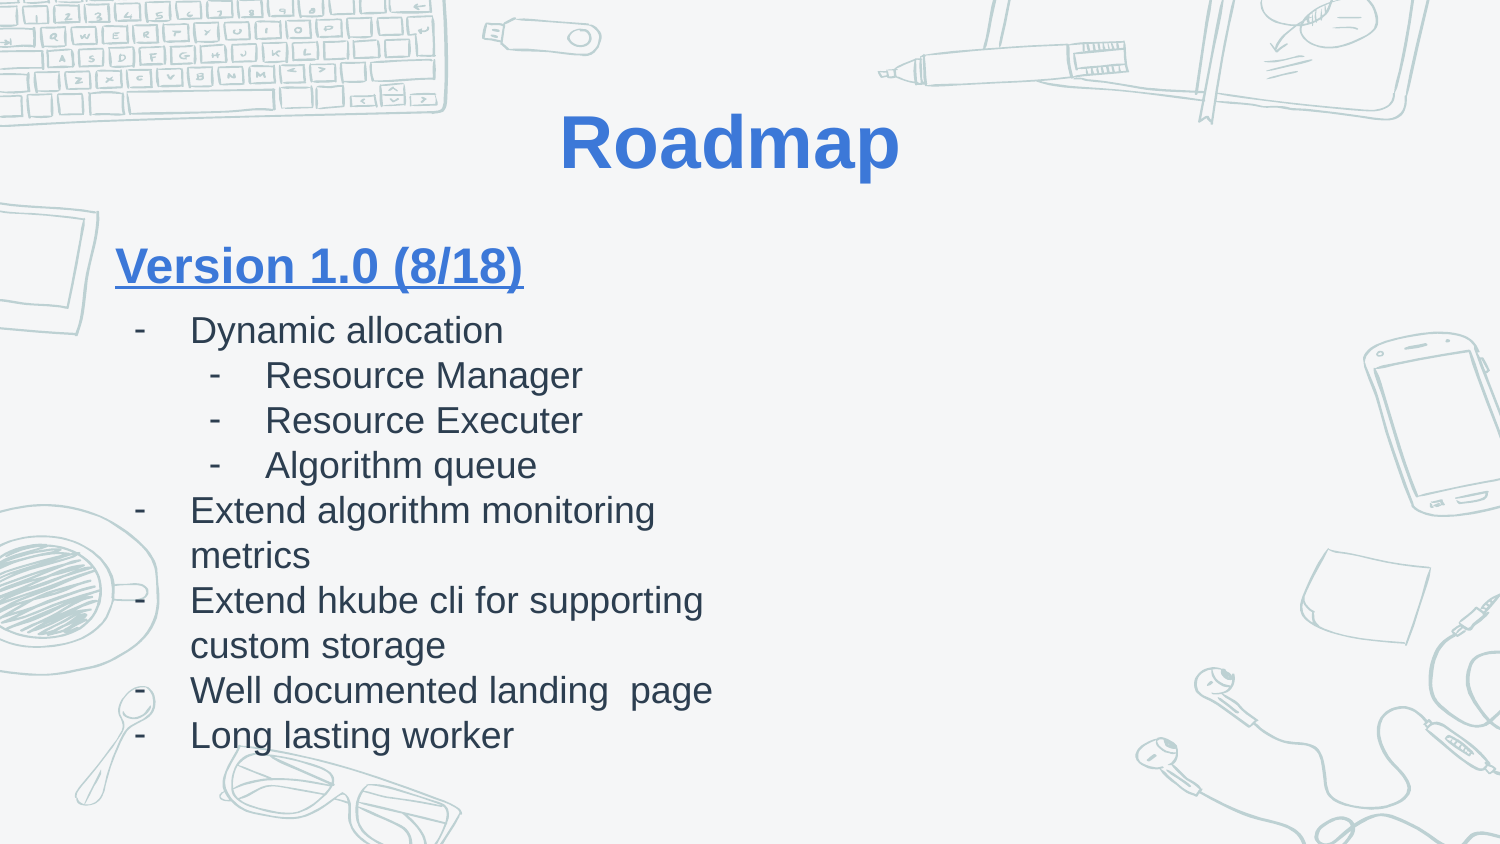

# Roadmap
Version 1.0 (8/18)
Dynamic allocation
Resource Manager
Resource Executer
Algorithm queue
Extend algorithm monitoring metrics
Extend hkube cli for supporting custom storage
Well documented landing  page
Long lasting worker